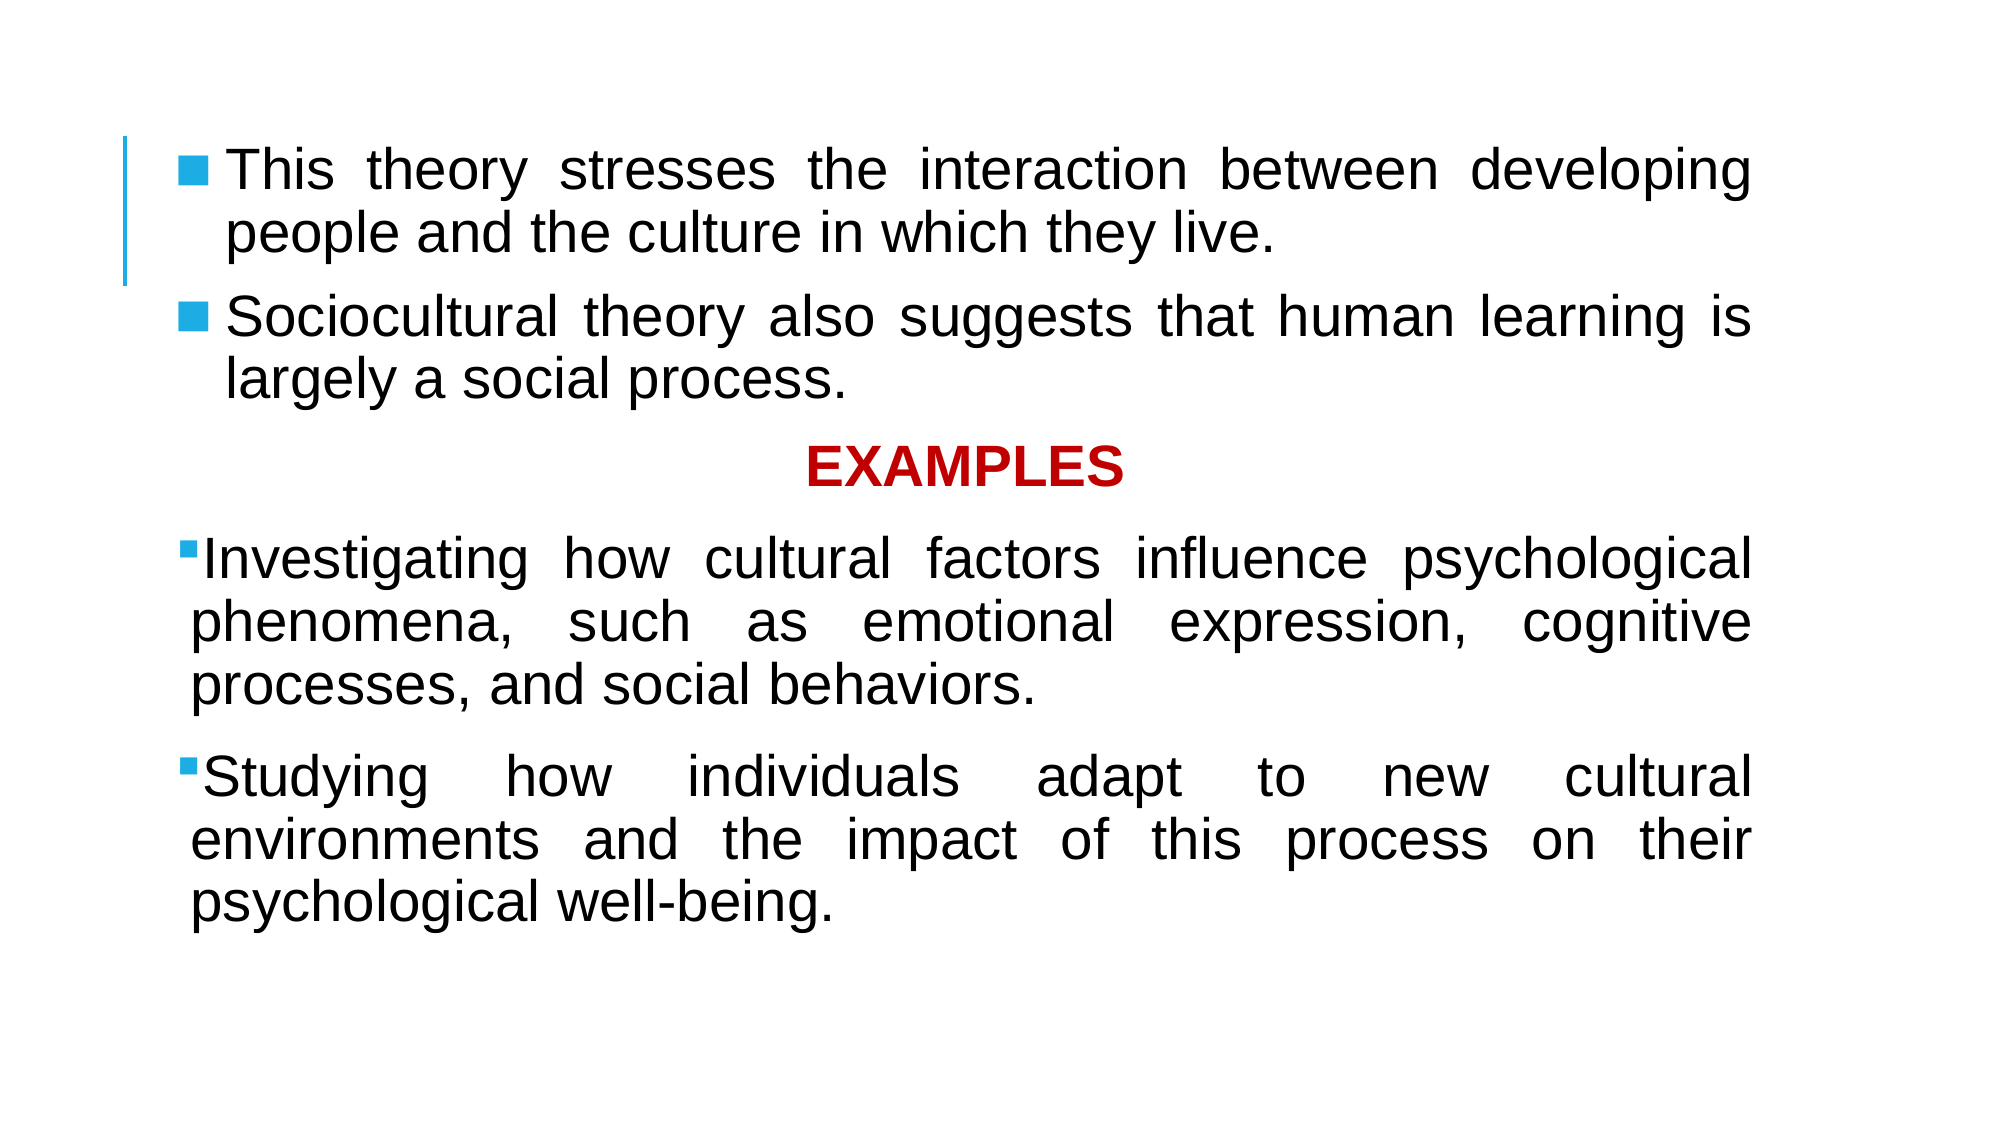

This theory stresses the interaction between developing people and the culture in which they live.
Sociocultural theory also suggests that human learning is largely a social process.
EXAMPLES
Investigating how cultural factors influence psychological phenomena, such as emotional expression, cognitive processes, and social behaviors.
Studying how individuals adapt to new cultural environments and the impact of this process on their psychological well-being.